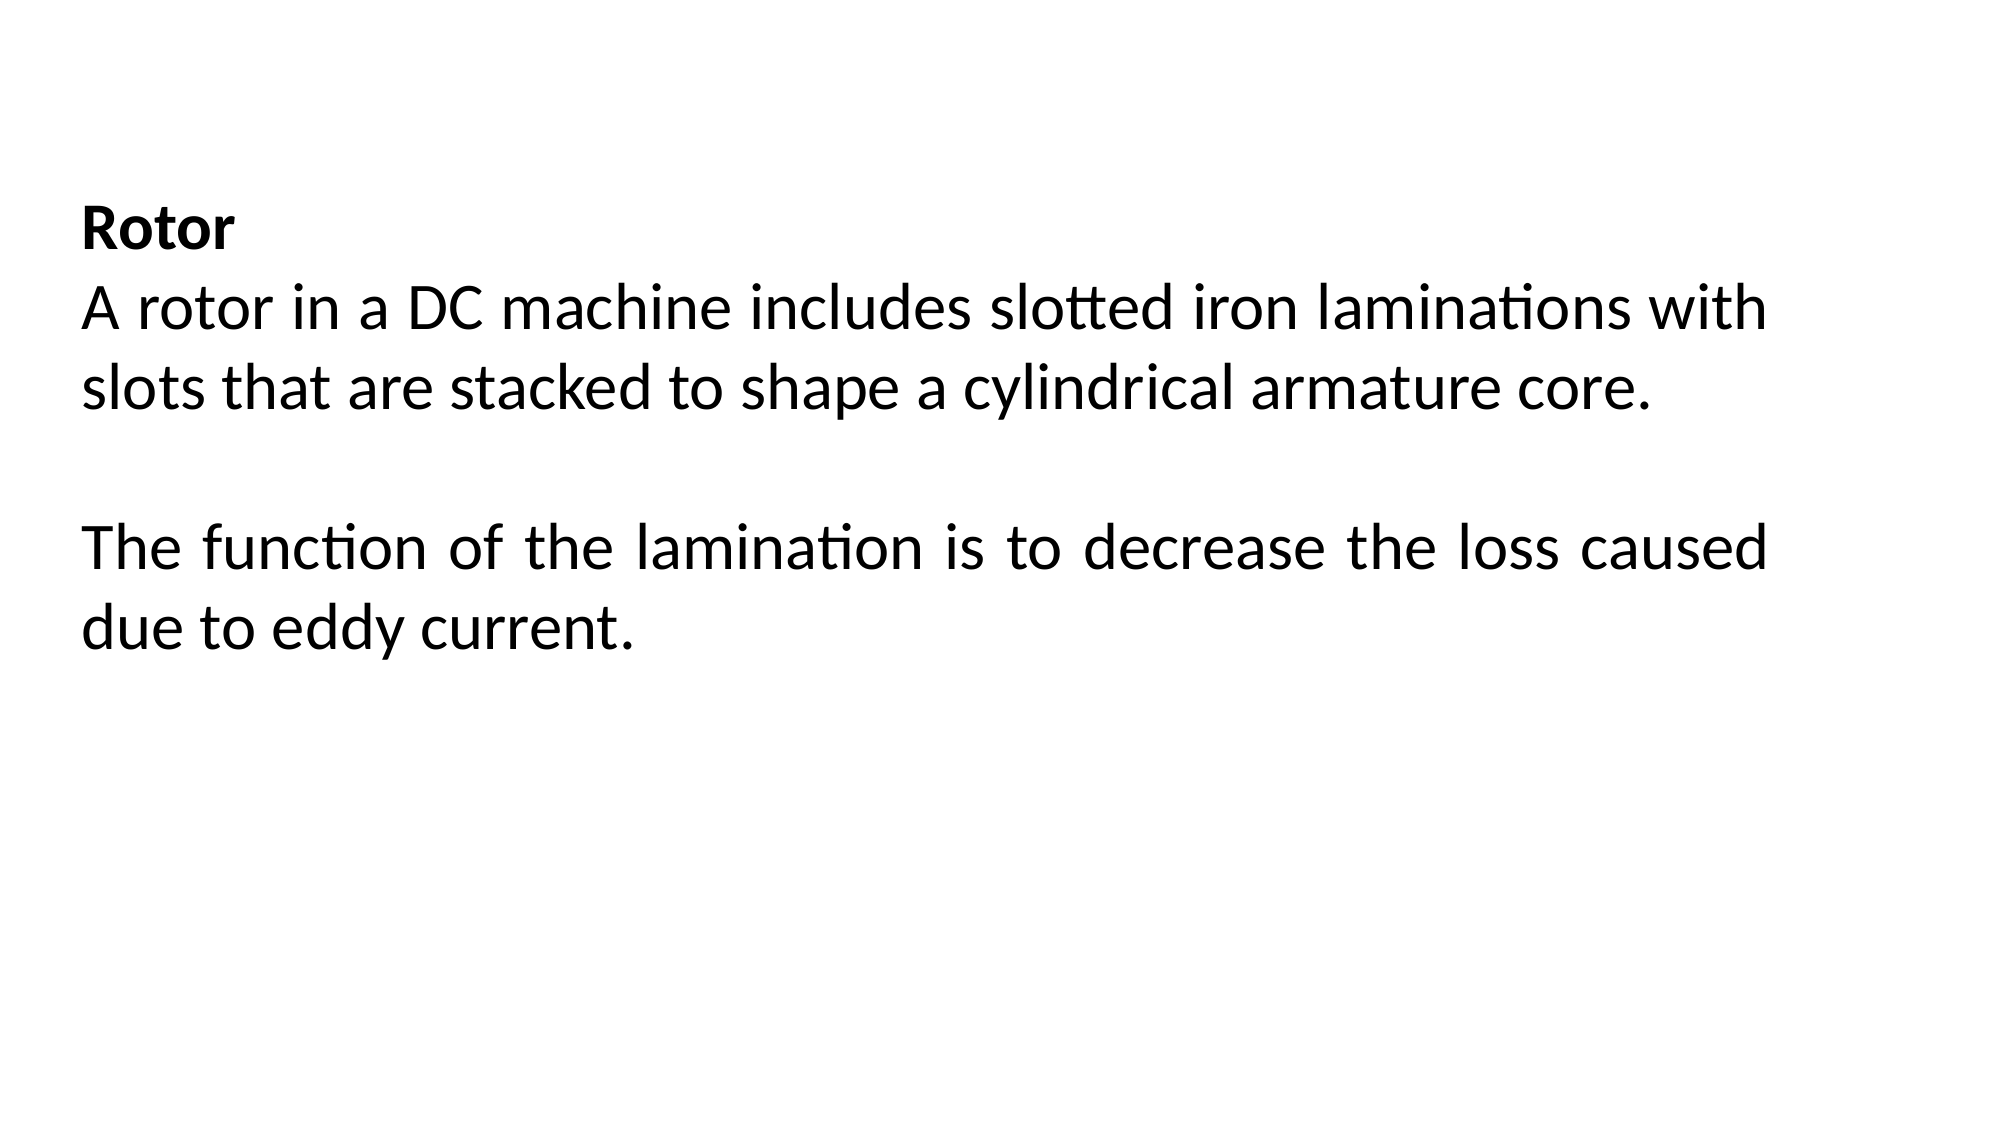

Rotor
A rotor in a DC machine includes slotted iron laminations with slots that are stacked to shape a cylindrical armature core.

The function of the lamination is to decrease the loss caused due to eddy current.